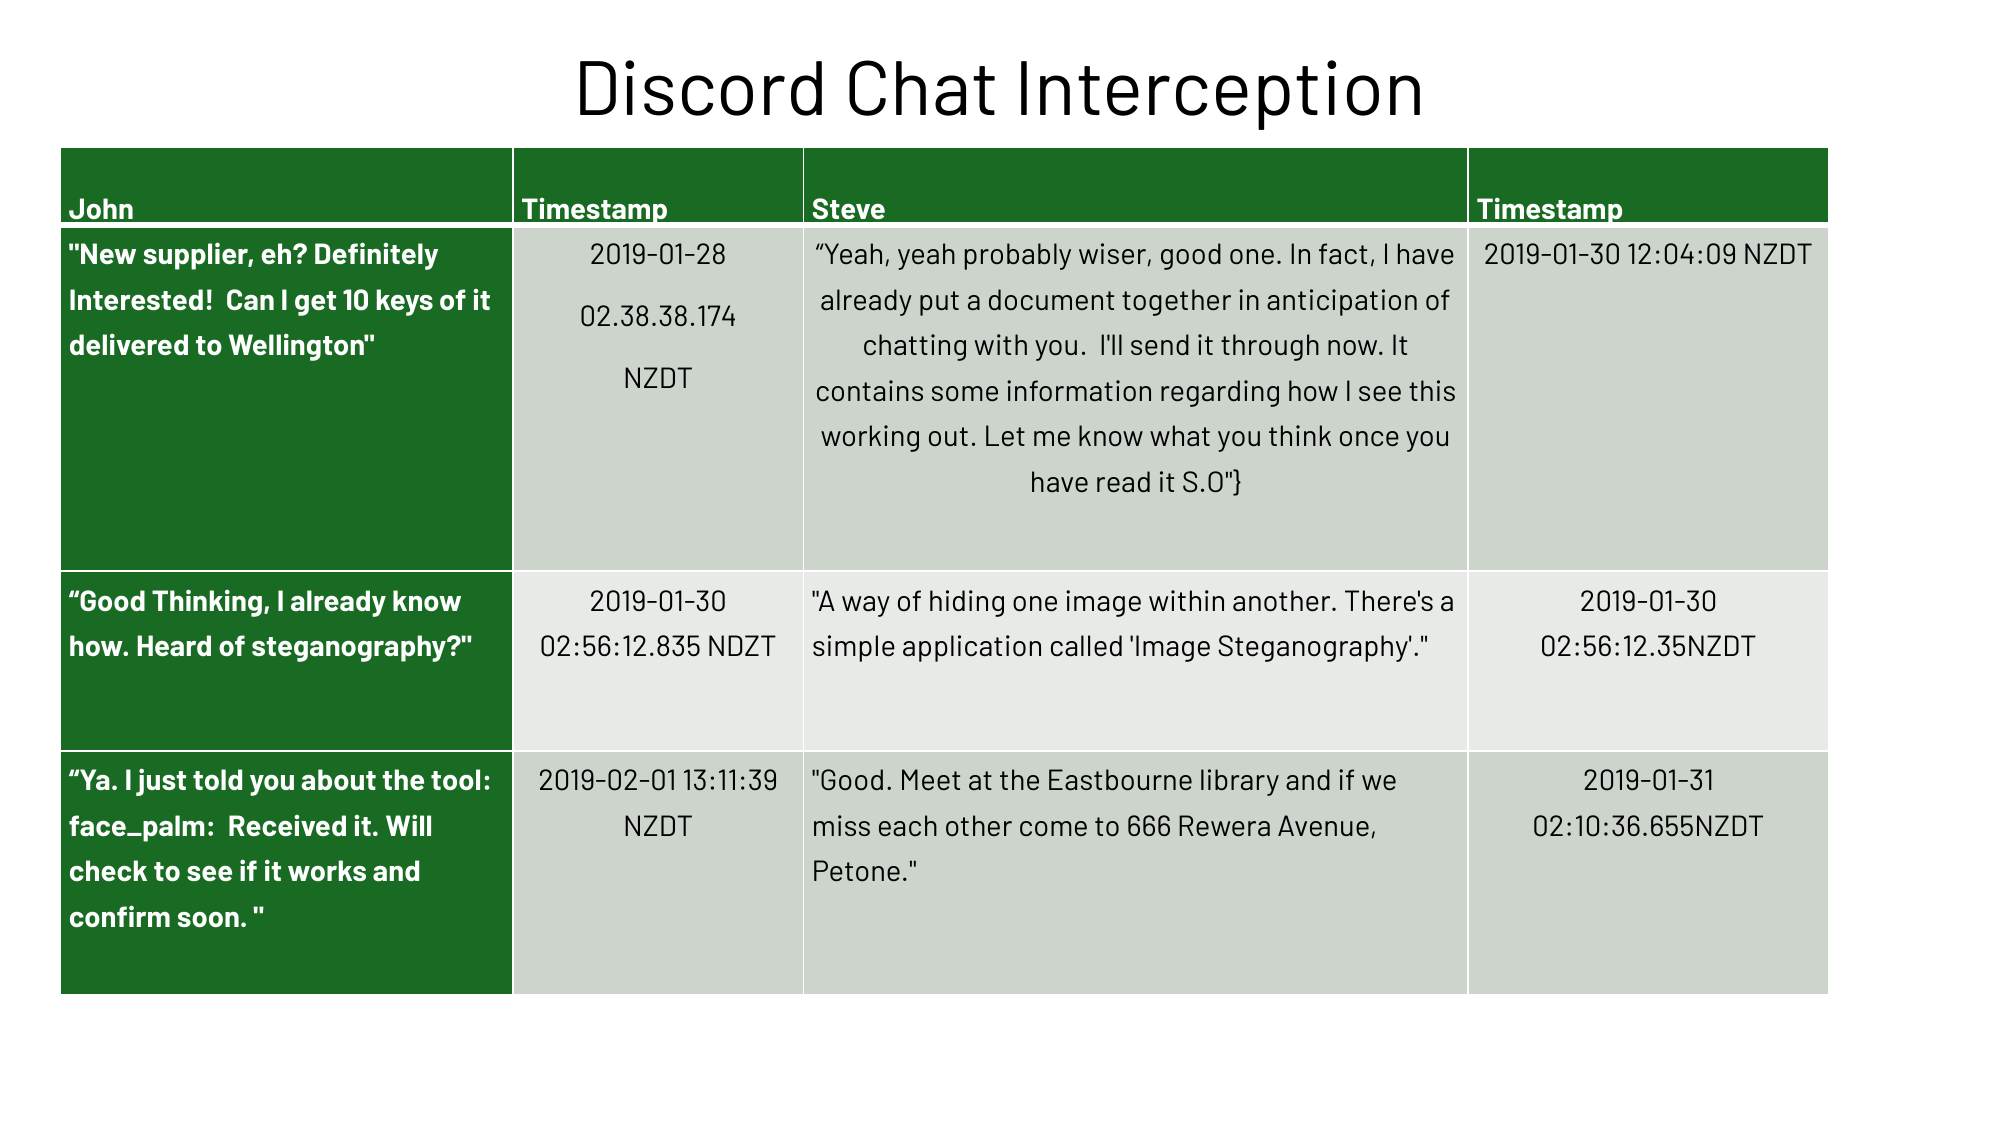

# Discord Chat Interception
| John | Timestamp | Steve | Timestamp |
| --- | --- | --- | --- |
| "New supplier, eh? Definitely Interested! Can I get 10 keys of it delivered to Wellington" | 2019-01-28 02.38.38.174 NZDT | “Yeah, yeah probably wiser, good one. In fact, I have already put a document together in anticipation of chatting with you. I'll send it through now. It contains some information regarding how I see this working out. Let me know what you think once you have read it S.O"} | 2019-01-30 12:04:09 NZDT |
| “Good Thinking, I already know how. Heard of steganography?" | 2019-01-30 02:56:12.835 NDZT | "A way of hiding one image within another. There's a simple application called 'Image Steganography'." | 2019-01-30 02:56:12.35NZDT |
| “Ya. I just told you about the tool: face\_palm: Received it. Will check to see if it works and confirm soon. " | 2019-02-01 13:11:39 NZDT | "Good. Meet at the Eastbourne library and if we miss each other come to 666 Rewera Avenue, Petone." | 2019-01-31 02:10:36.655NZDT |